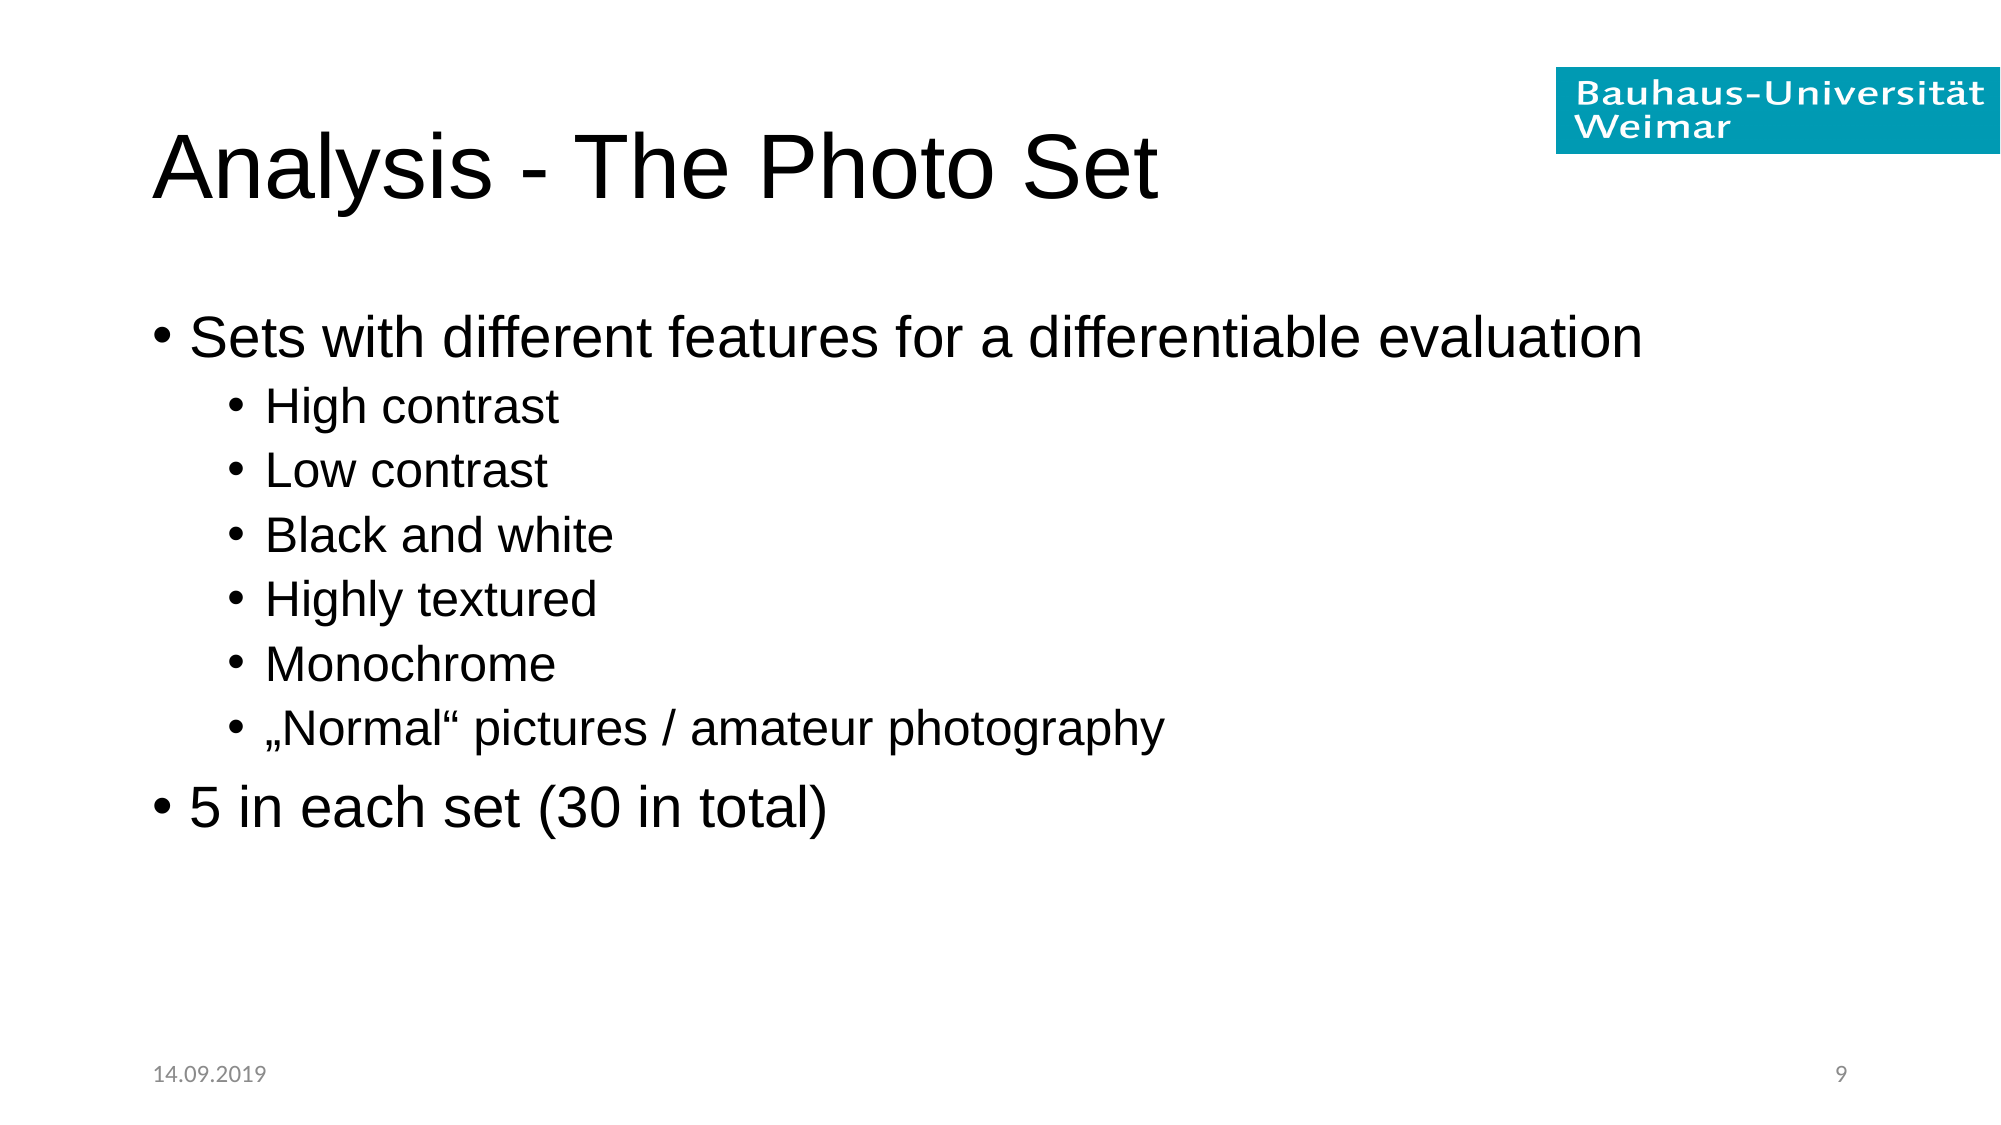

# Analysis - The Photo Set
Sets with different features for a differentiable evaluation
High contrast
Low contrast
Black and white
Highly textured
Monochrome
„Normal“ pictures / amateur photography
5 in each set (30 in total)

14.09.2019

9